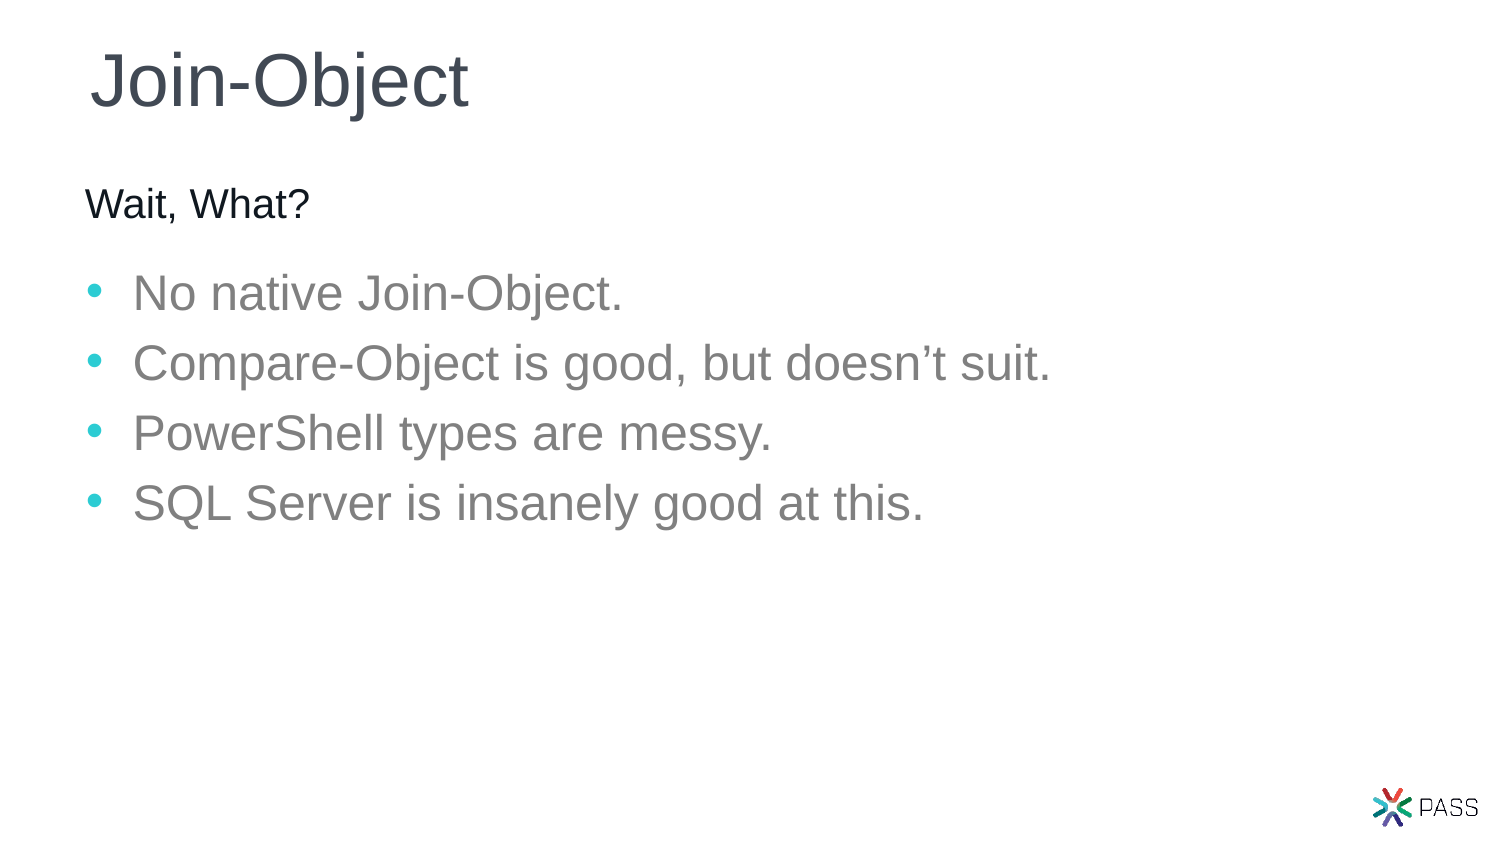

# Join-Object
Wait, What?
No native Join-Object.
Compare-Object is good, but doesn’t suit.
PowerShell types are messy.
SQL Server is insanely good at this.